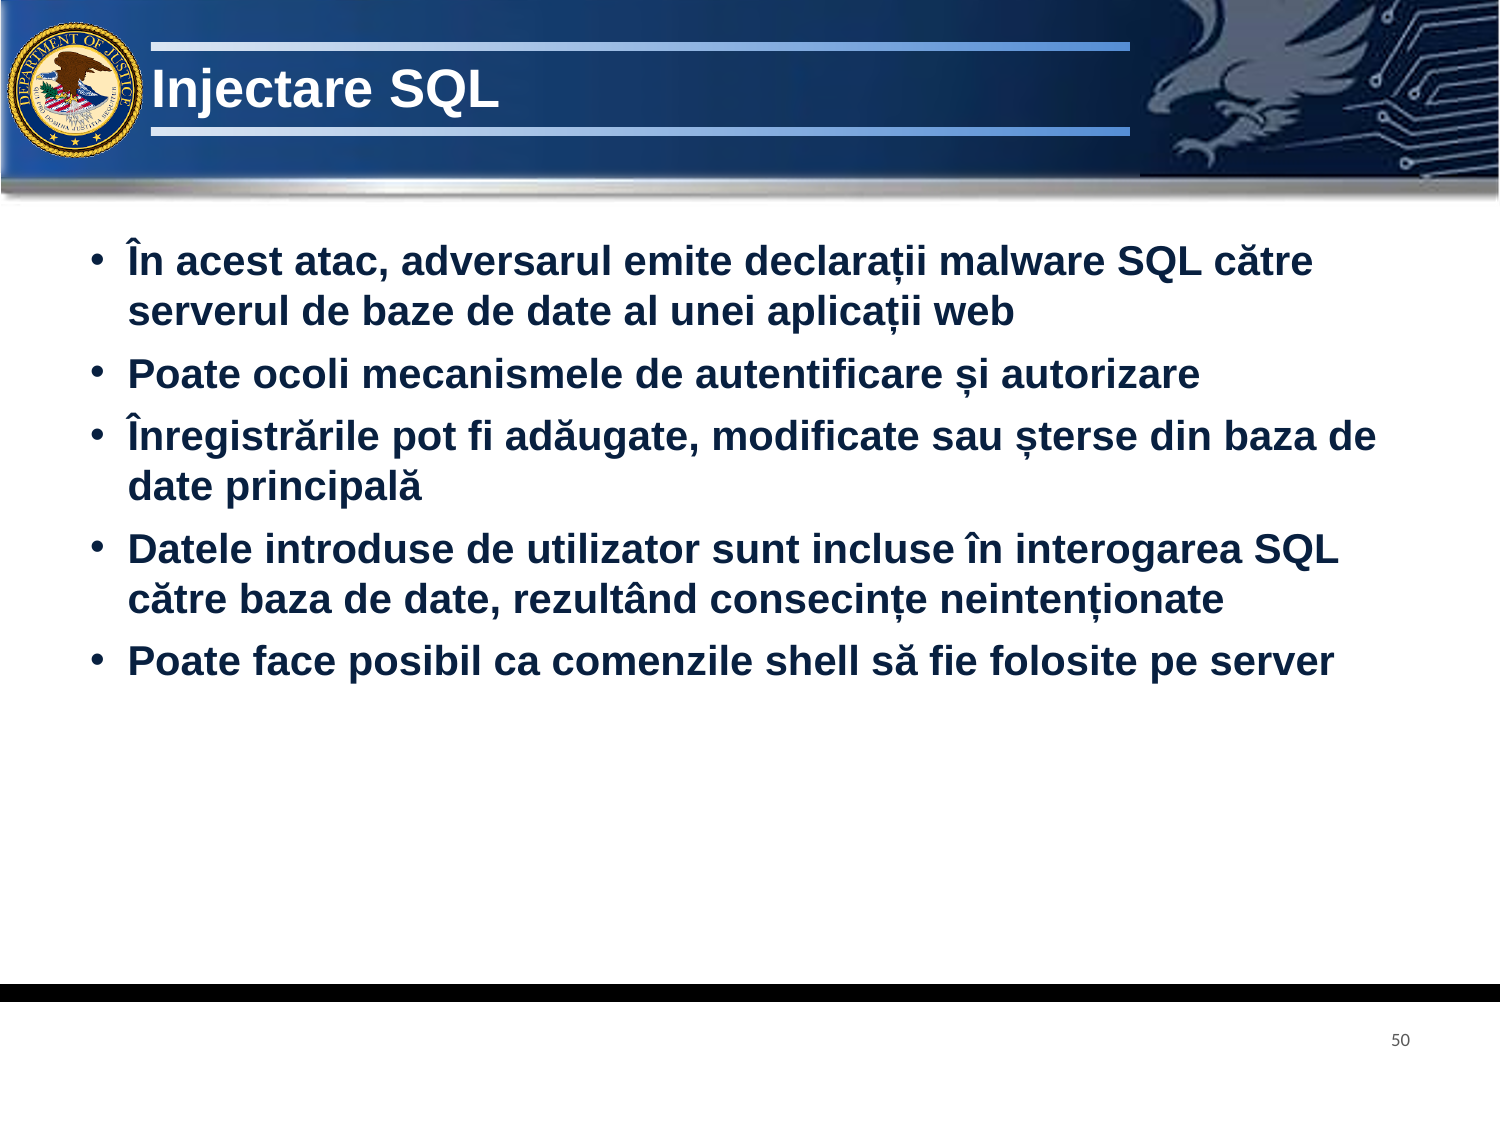

# Injectare SQL
În acest atac, adversarul emite declarații malware SQL către serverul de baze de date al unei aplicații web
Poate ocoli mecanismele de autentificare și autorizare
Înregistrările pot fi adăugate, modificate sau șterse din baza de date principală
Datele introduse de utilizator sunt incluse în interogarea SQL către baza de date, rezultând consecințe neintenționate
Poate face posibil ca comenzile shell să fie folosite pe server
50